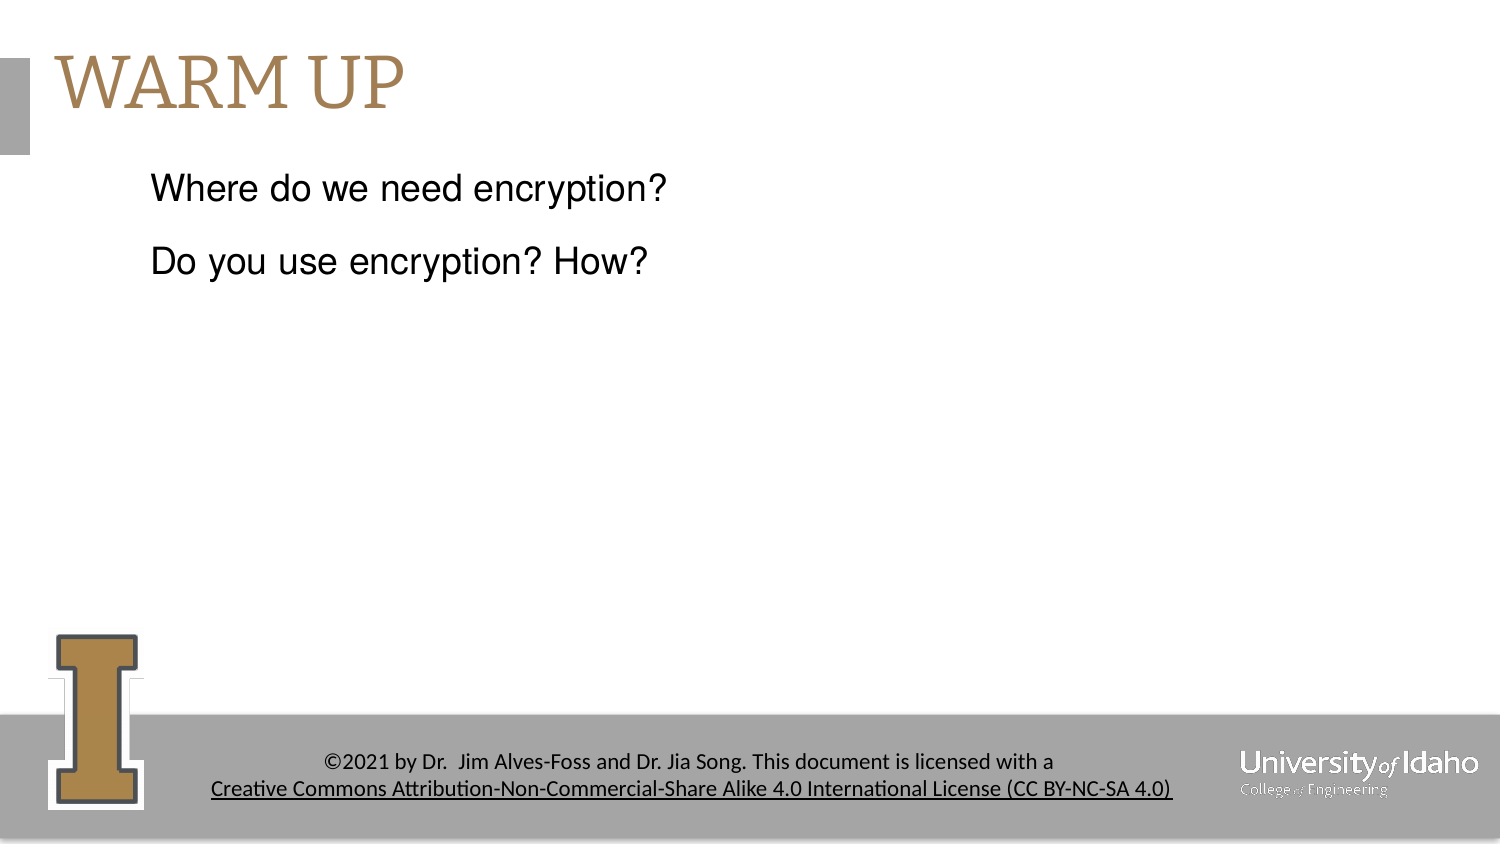

# WARM UP
Where do we need encryption?
Do you use encryption? How?